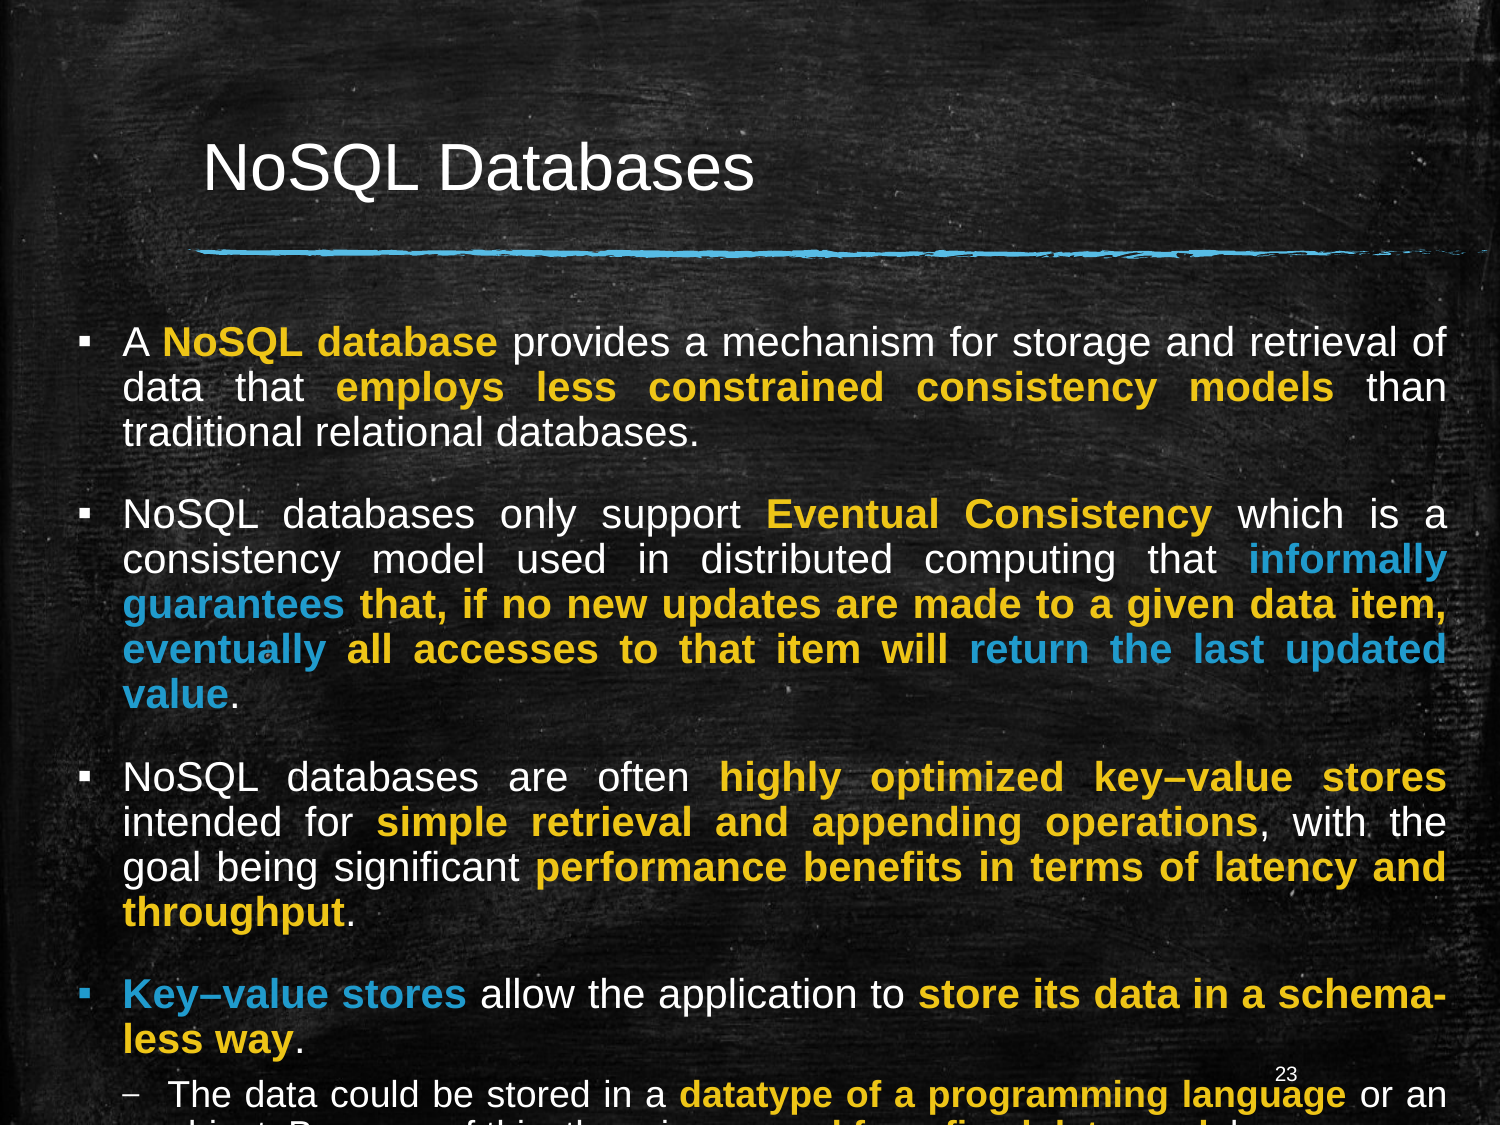

# NoSQL Databases
A NoSQL database provides a mechanism for storage and retrieval of data that employs less constrained consistency models than traditional relational databases.
NoSQL databases only support Eventual Consistency which is a consistency model used in distributed computing that informally guarantees that, if no new updates are made to a given data item, eventually all accesses to that item will return the last updated value.
NoSQL databases are often highly optimized key–value stores intended for simple retrieval and appending operations, with the goal being significant performance benefits in terms of latency and throughput.
Key–value stores allow the application to store its data in a schema-less way.
The data could be stored in a datatype of a programming language or an object. Because of this, there is no need for a fixed data model.

23